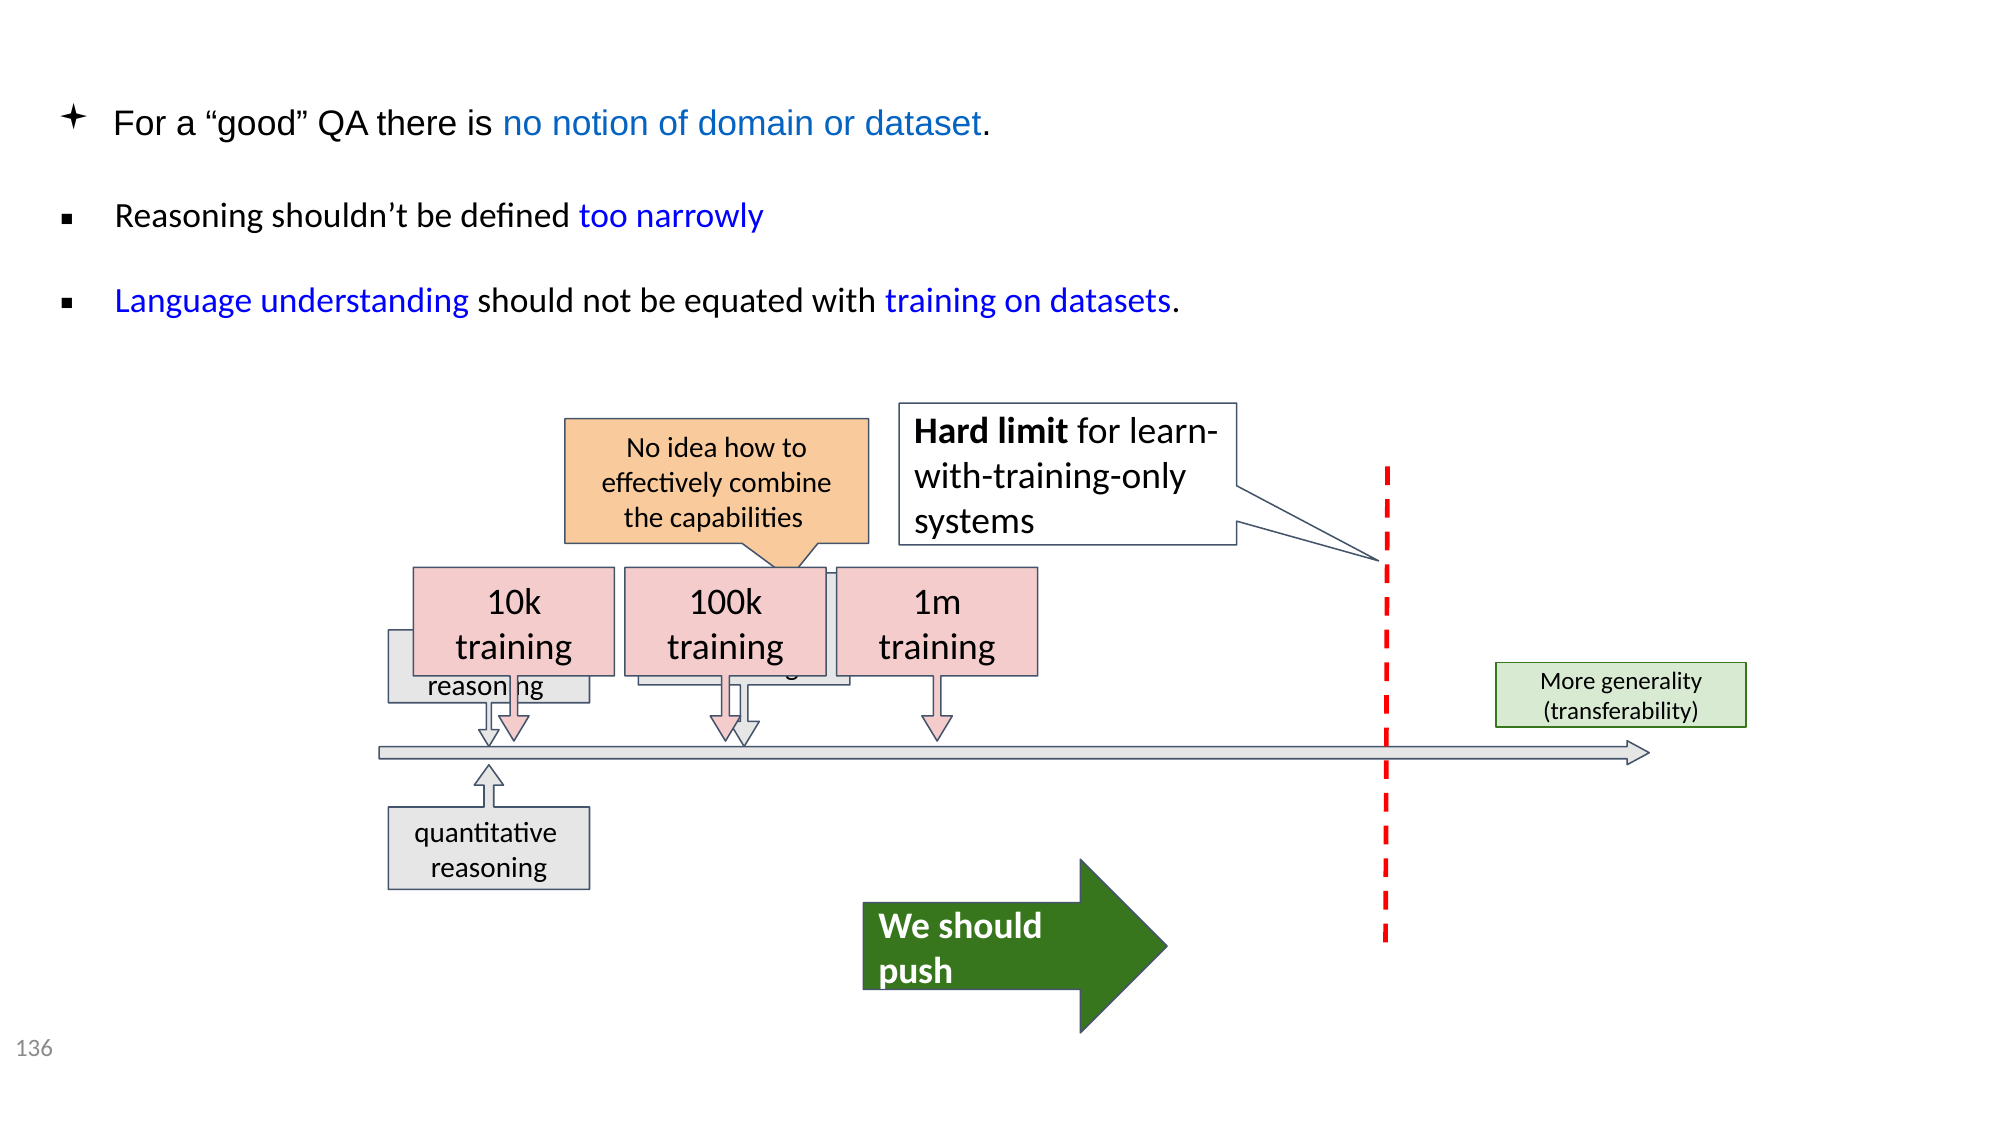

For a “good” QA there is no notion of domain or dataset.
Reasoning shouldn’t be defined too narrowly
Language understanding should not be equated with training on datasets.
Hard limit for learn-with-training-only systems
No idea how to effectively combine the capabilities
10k training
100k training
1m training
Paraphrase + quantitative  reasoning
Paraphrase reasoning
More generality (transferability)

We should push
quantitative  reasoning
136